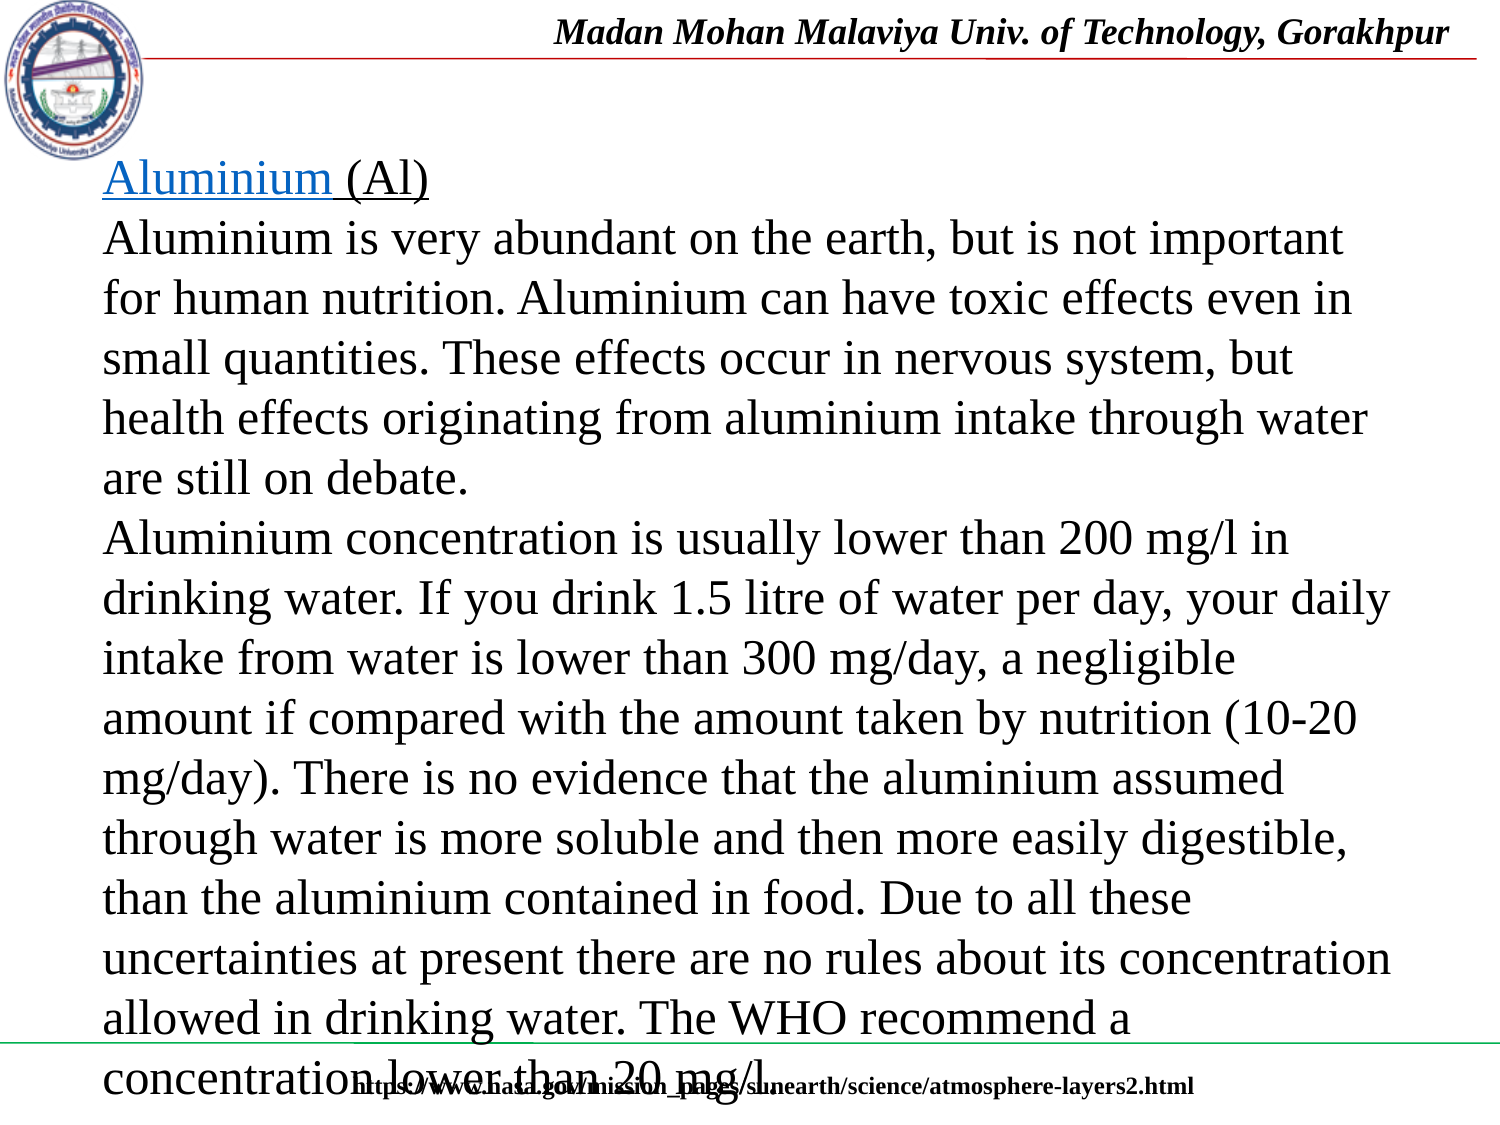

Aluminium (Al)
Aluminium is very abundant on the earth, but is not important for human nutrition. Aluminium can have toxic effects even in small quantities. These effects occur in nervous system, but health effects originating from aluminium intake through water are still on debate.
Aluminium concentration is usually lower than 200 mg/l in drinking water. If you drink 1.5 litre of water per day, your daily intake from water is lower than 300 mg/day, a negligible amount if compared with the amount taken by nutrition (10-20 mg/day). There is no evidence that the aluminium assumed through water is more soluble and then more easily digestible, than the aluminium contained in food. Due to all these uncertainties at present there are no rules about its concentration allowed in drinking water. The WHO recommend a concentration lower than 20 mg/l.
https://www.nasa.gov/mission_pages/sunearth/science/atmosphere-layers2.html